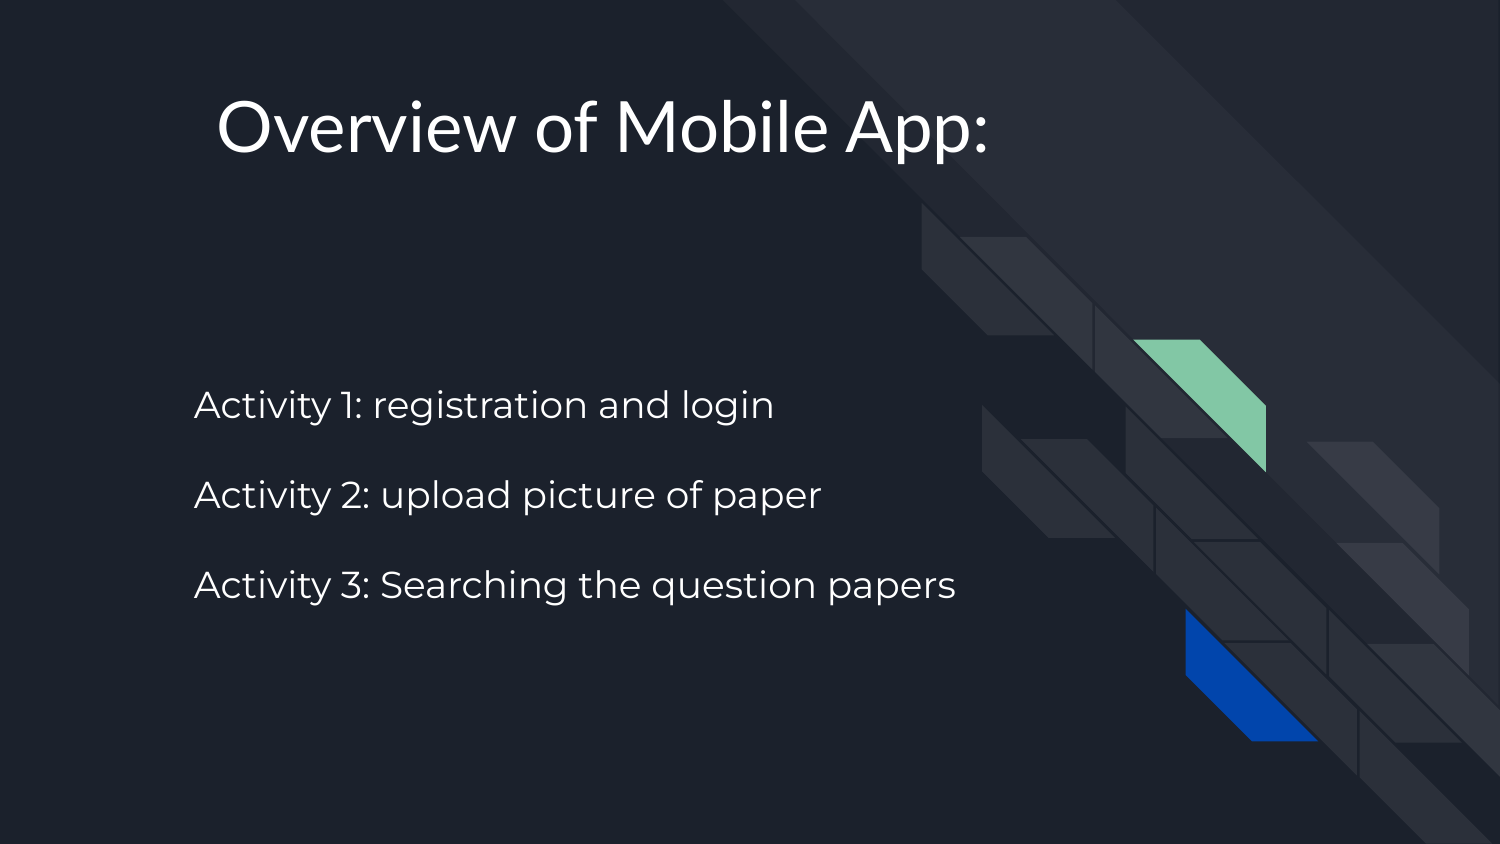

Overview of Mobile App:
# Activity 1: registration and login

Activity 2: upload picture of paper

Activity 3: Searching the question papers